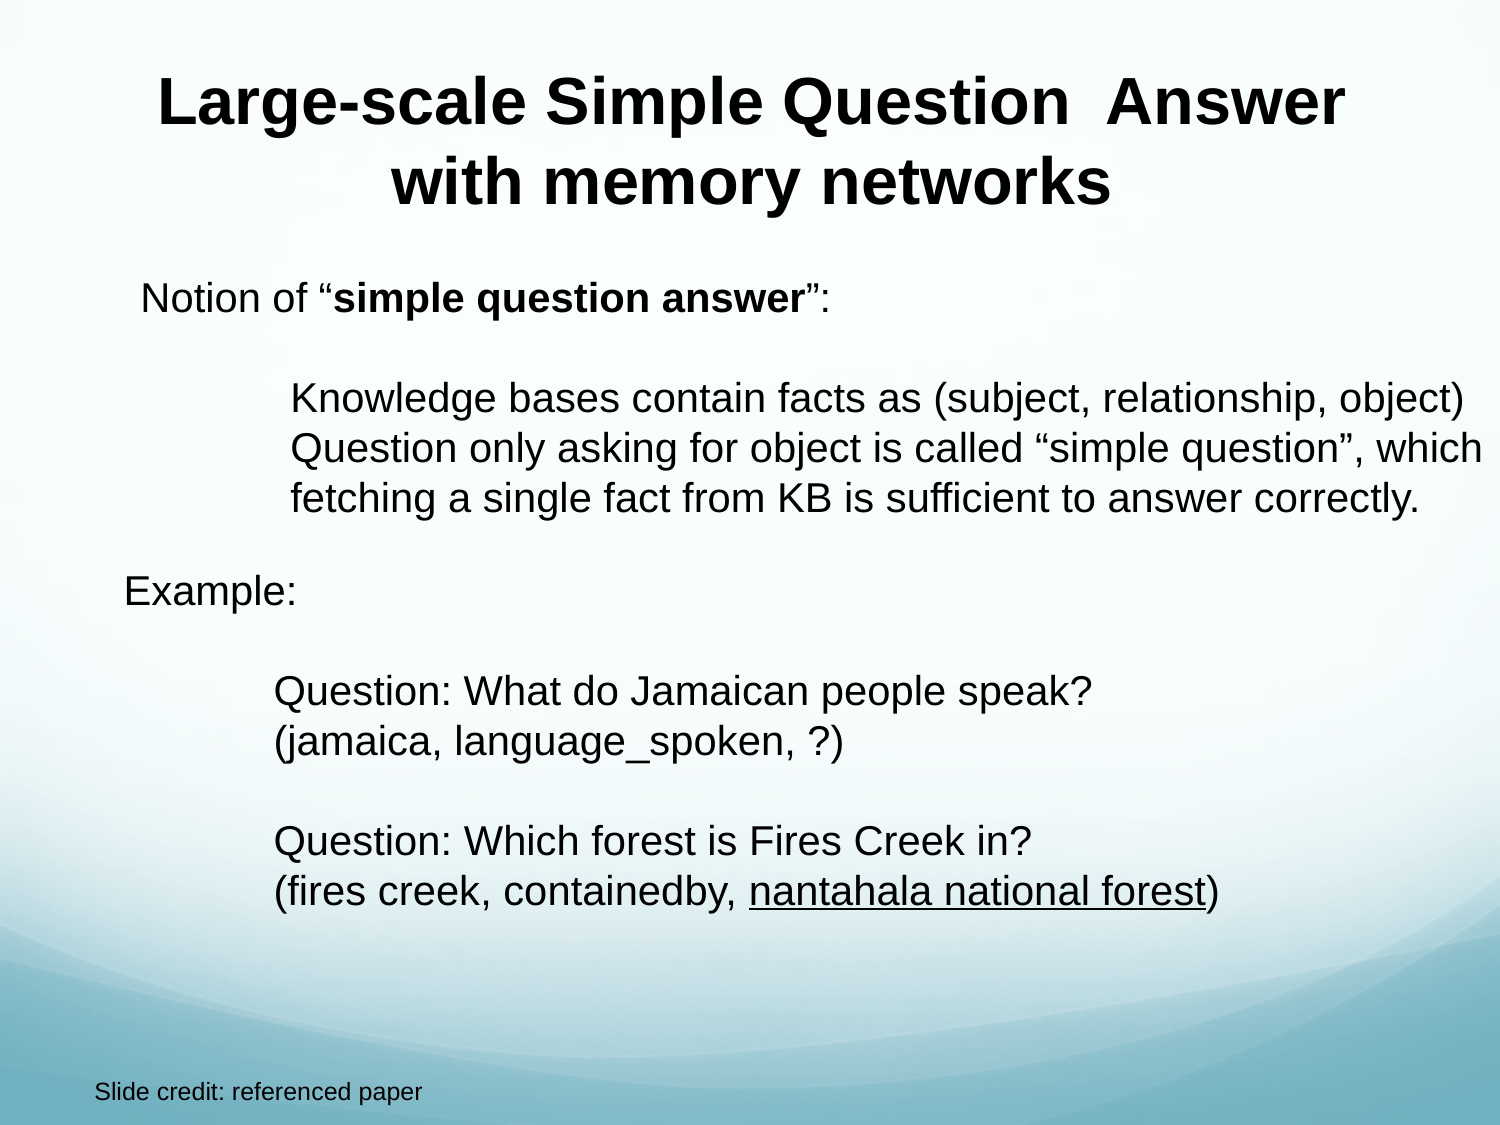

Large-scale Simple Question  Answer with memory networks
Notion of “simple question answer”:

	Knowledge bases contain facts as (subject, relationship, object)
	Question only asking for object is called “simple question”, which
	fetching a single fact from KB is sufficient to answer correctly.
Example:

	Question: What do Jamaican people speak?
	(jamaica, language_spoken, ?)

	Question: Which forest is Fires Creek in?
	(fires creek, containedby, nantahala national forest)

Slide credit: referenced paper